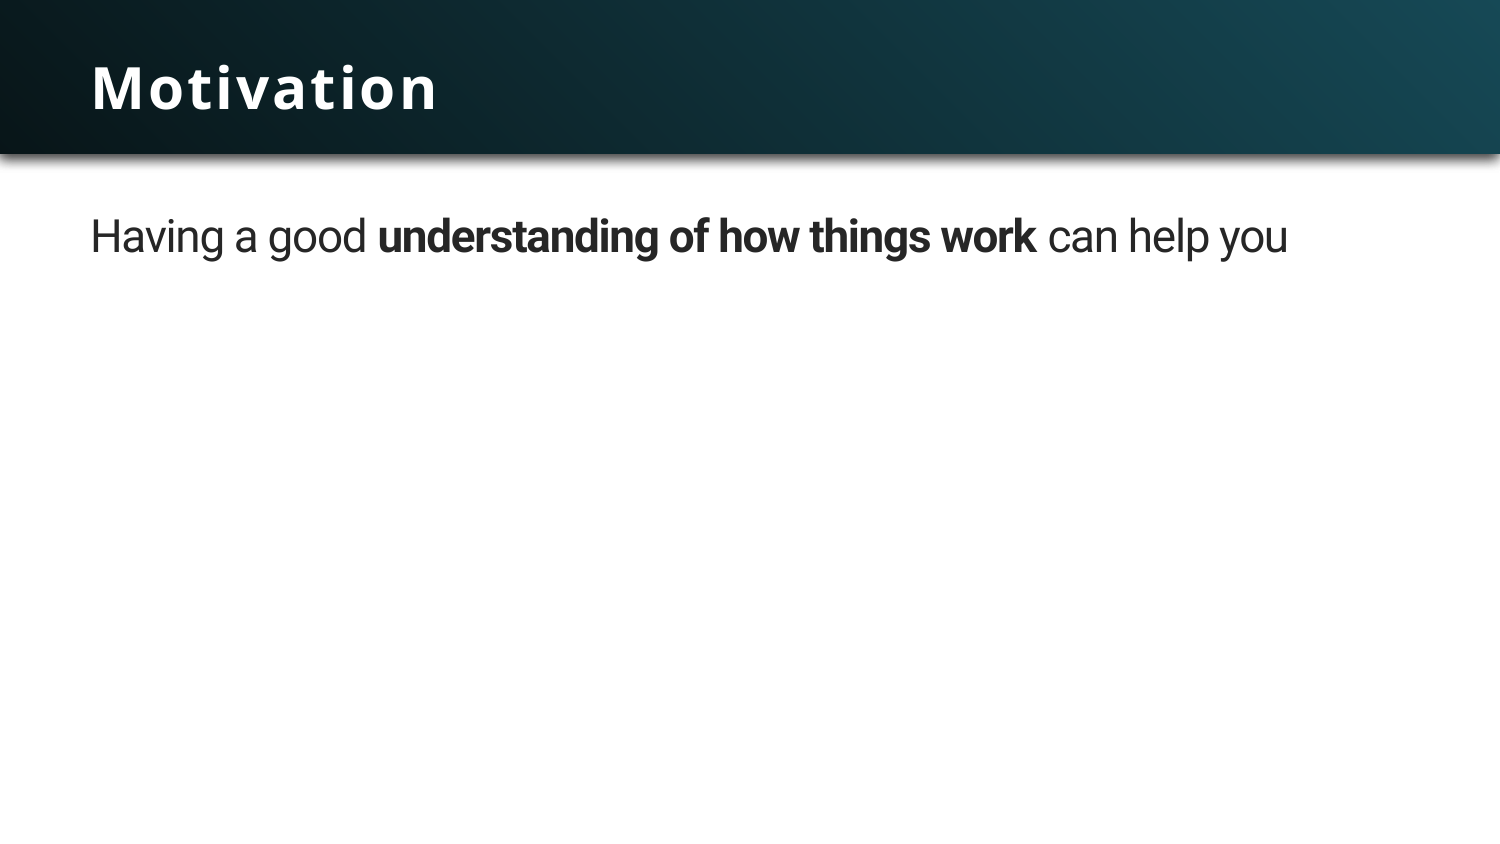

# Motivation
Having a good understanding of how things work can help you